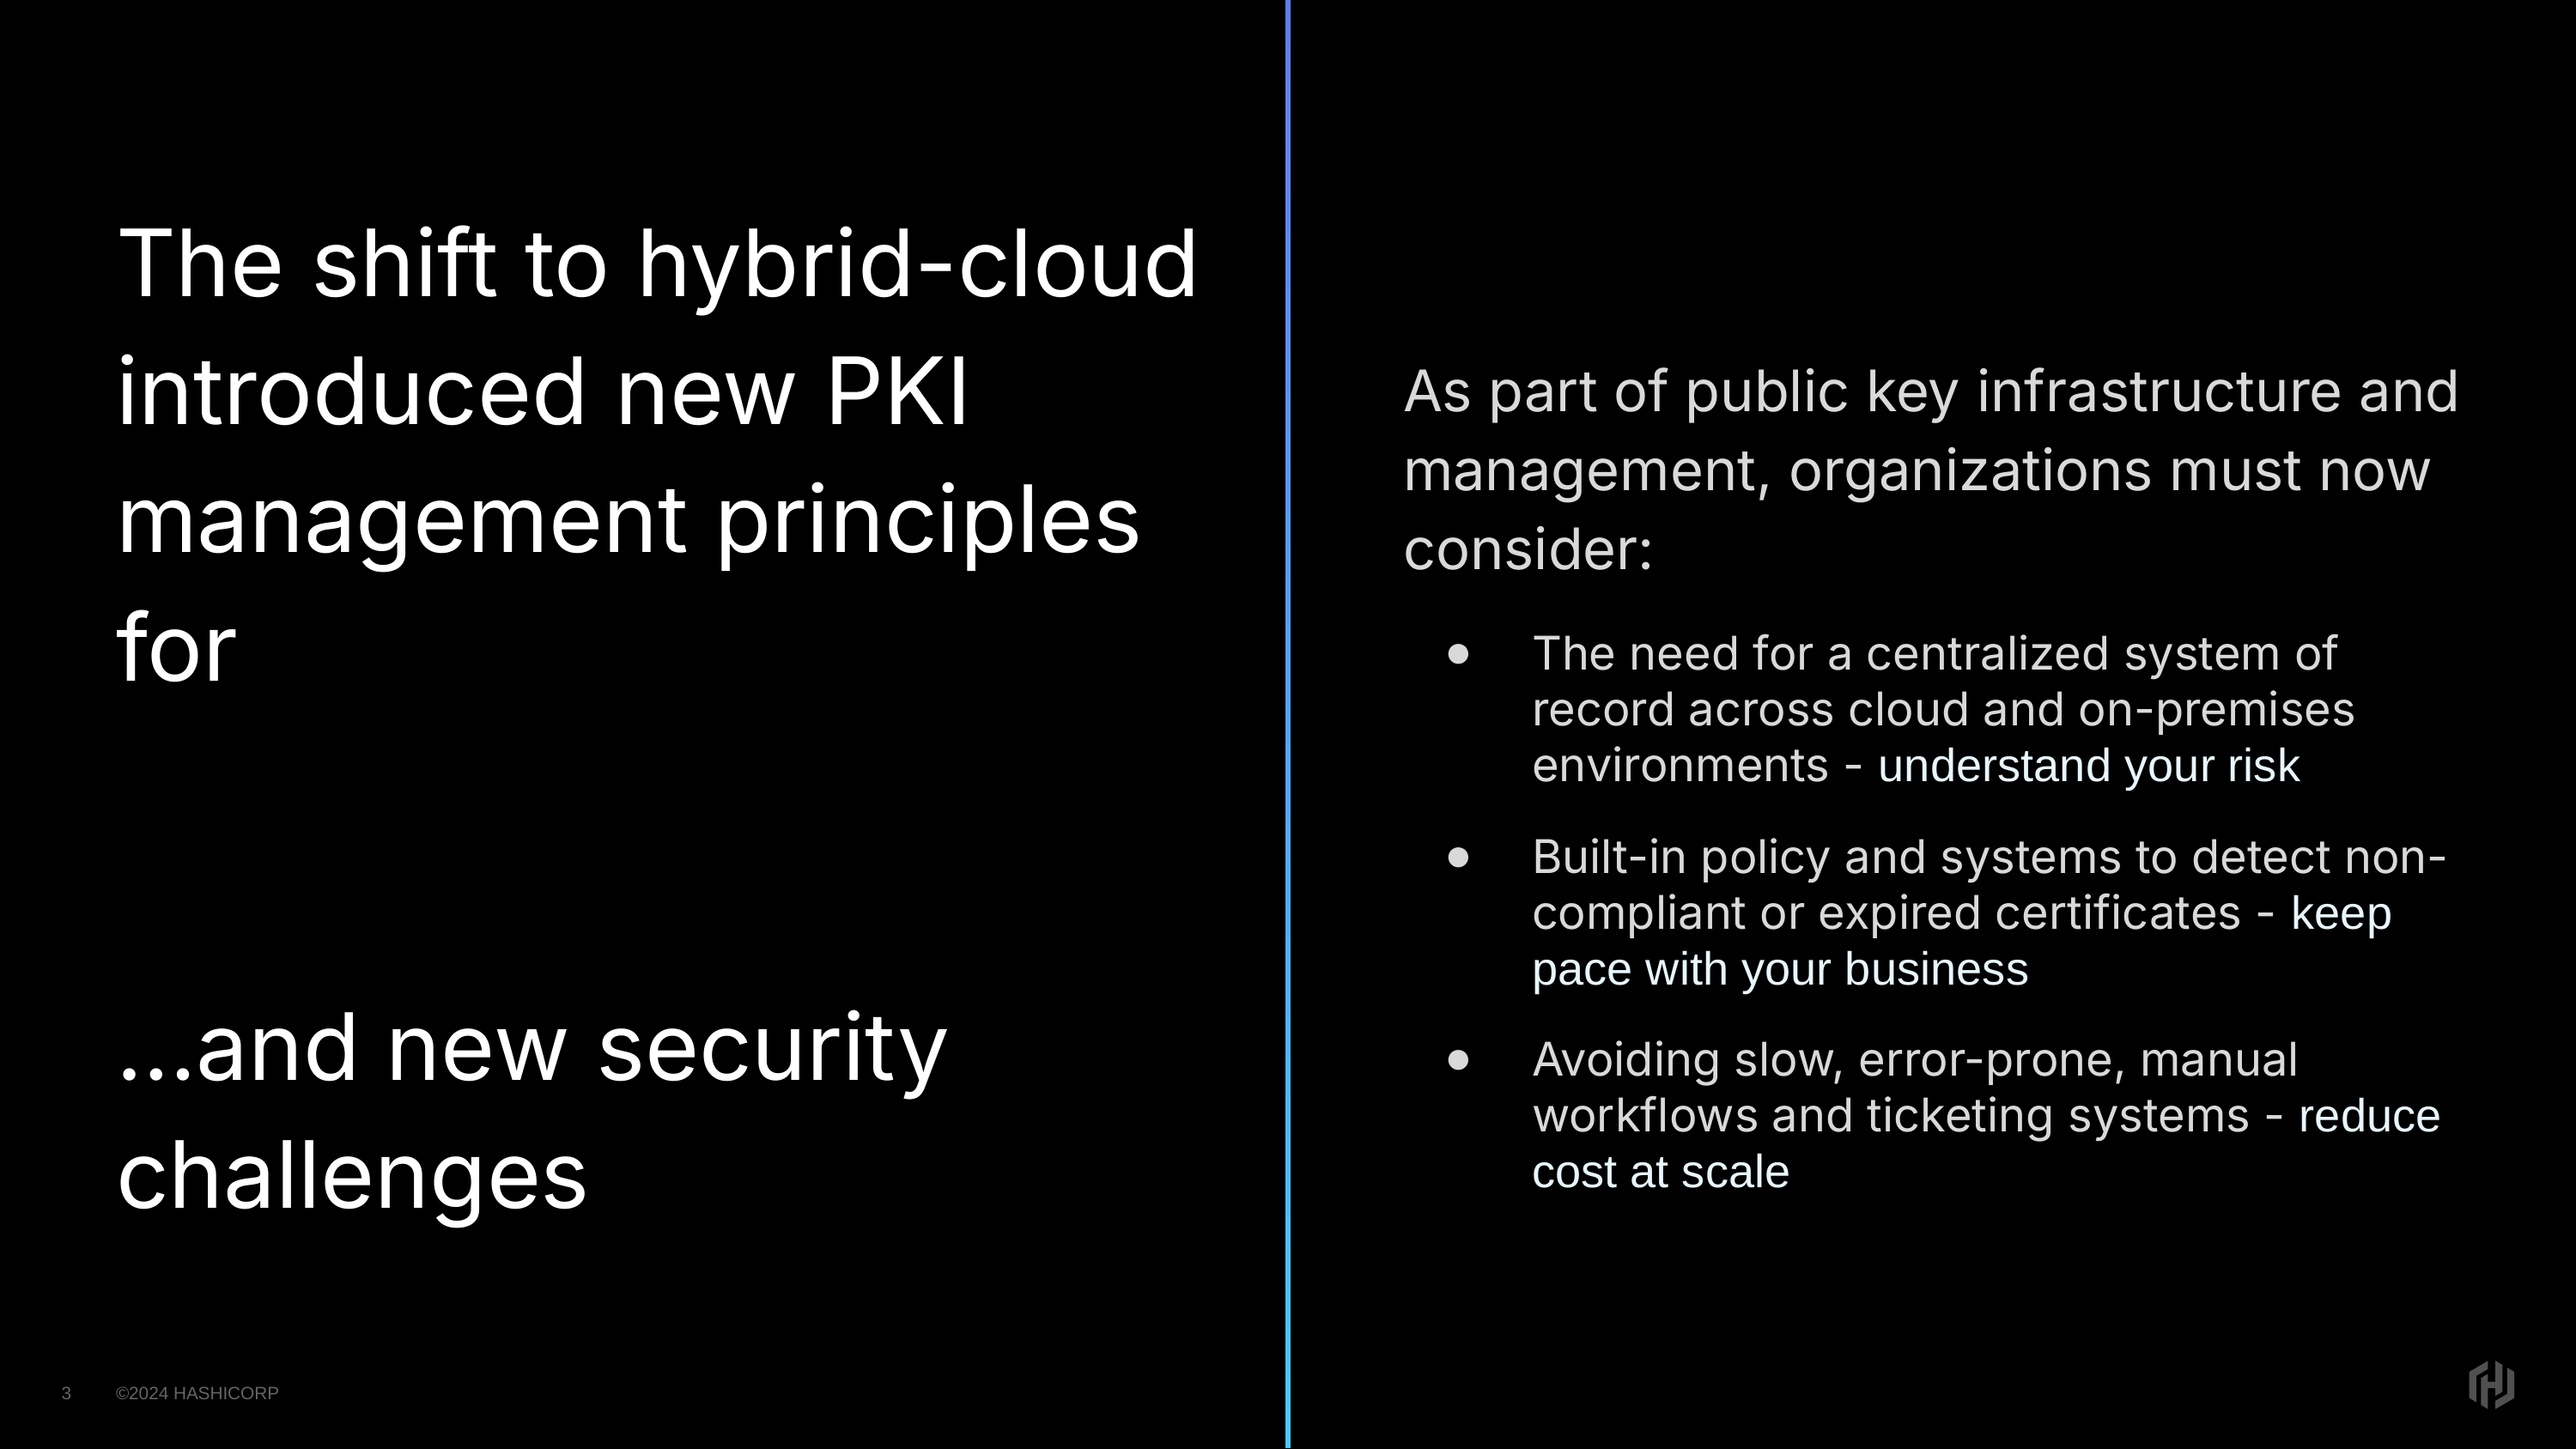

The shift to hybrid-cloud introduced new PKI management principles for infrastructure & applications..

…and new security challenges
As part of public key infrastructure and management, organizations must now consider:
The need for a centralized system of record across cloud and on-premises environments - understand your risk
Built-in policy and systems to detect non- compliant or expired certificates - keep pace with your business
Avoiding slow, error-prone, manual workflows and ticketing systems - reduce cost at scale
infrastructure &
applications...

3